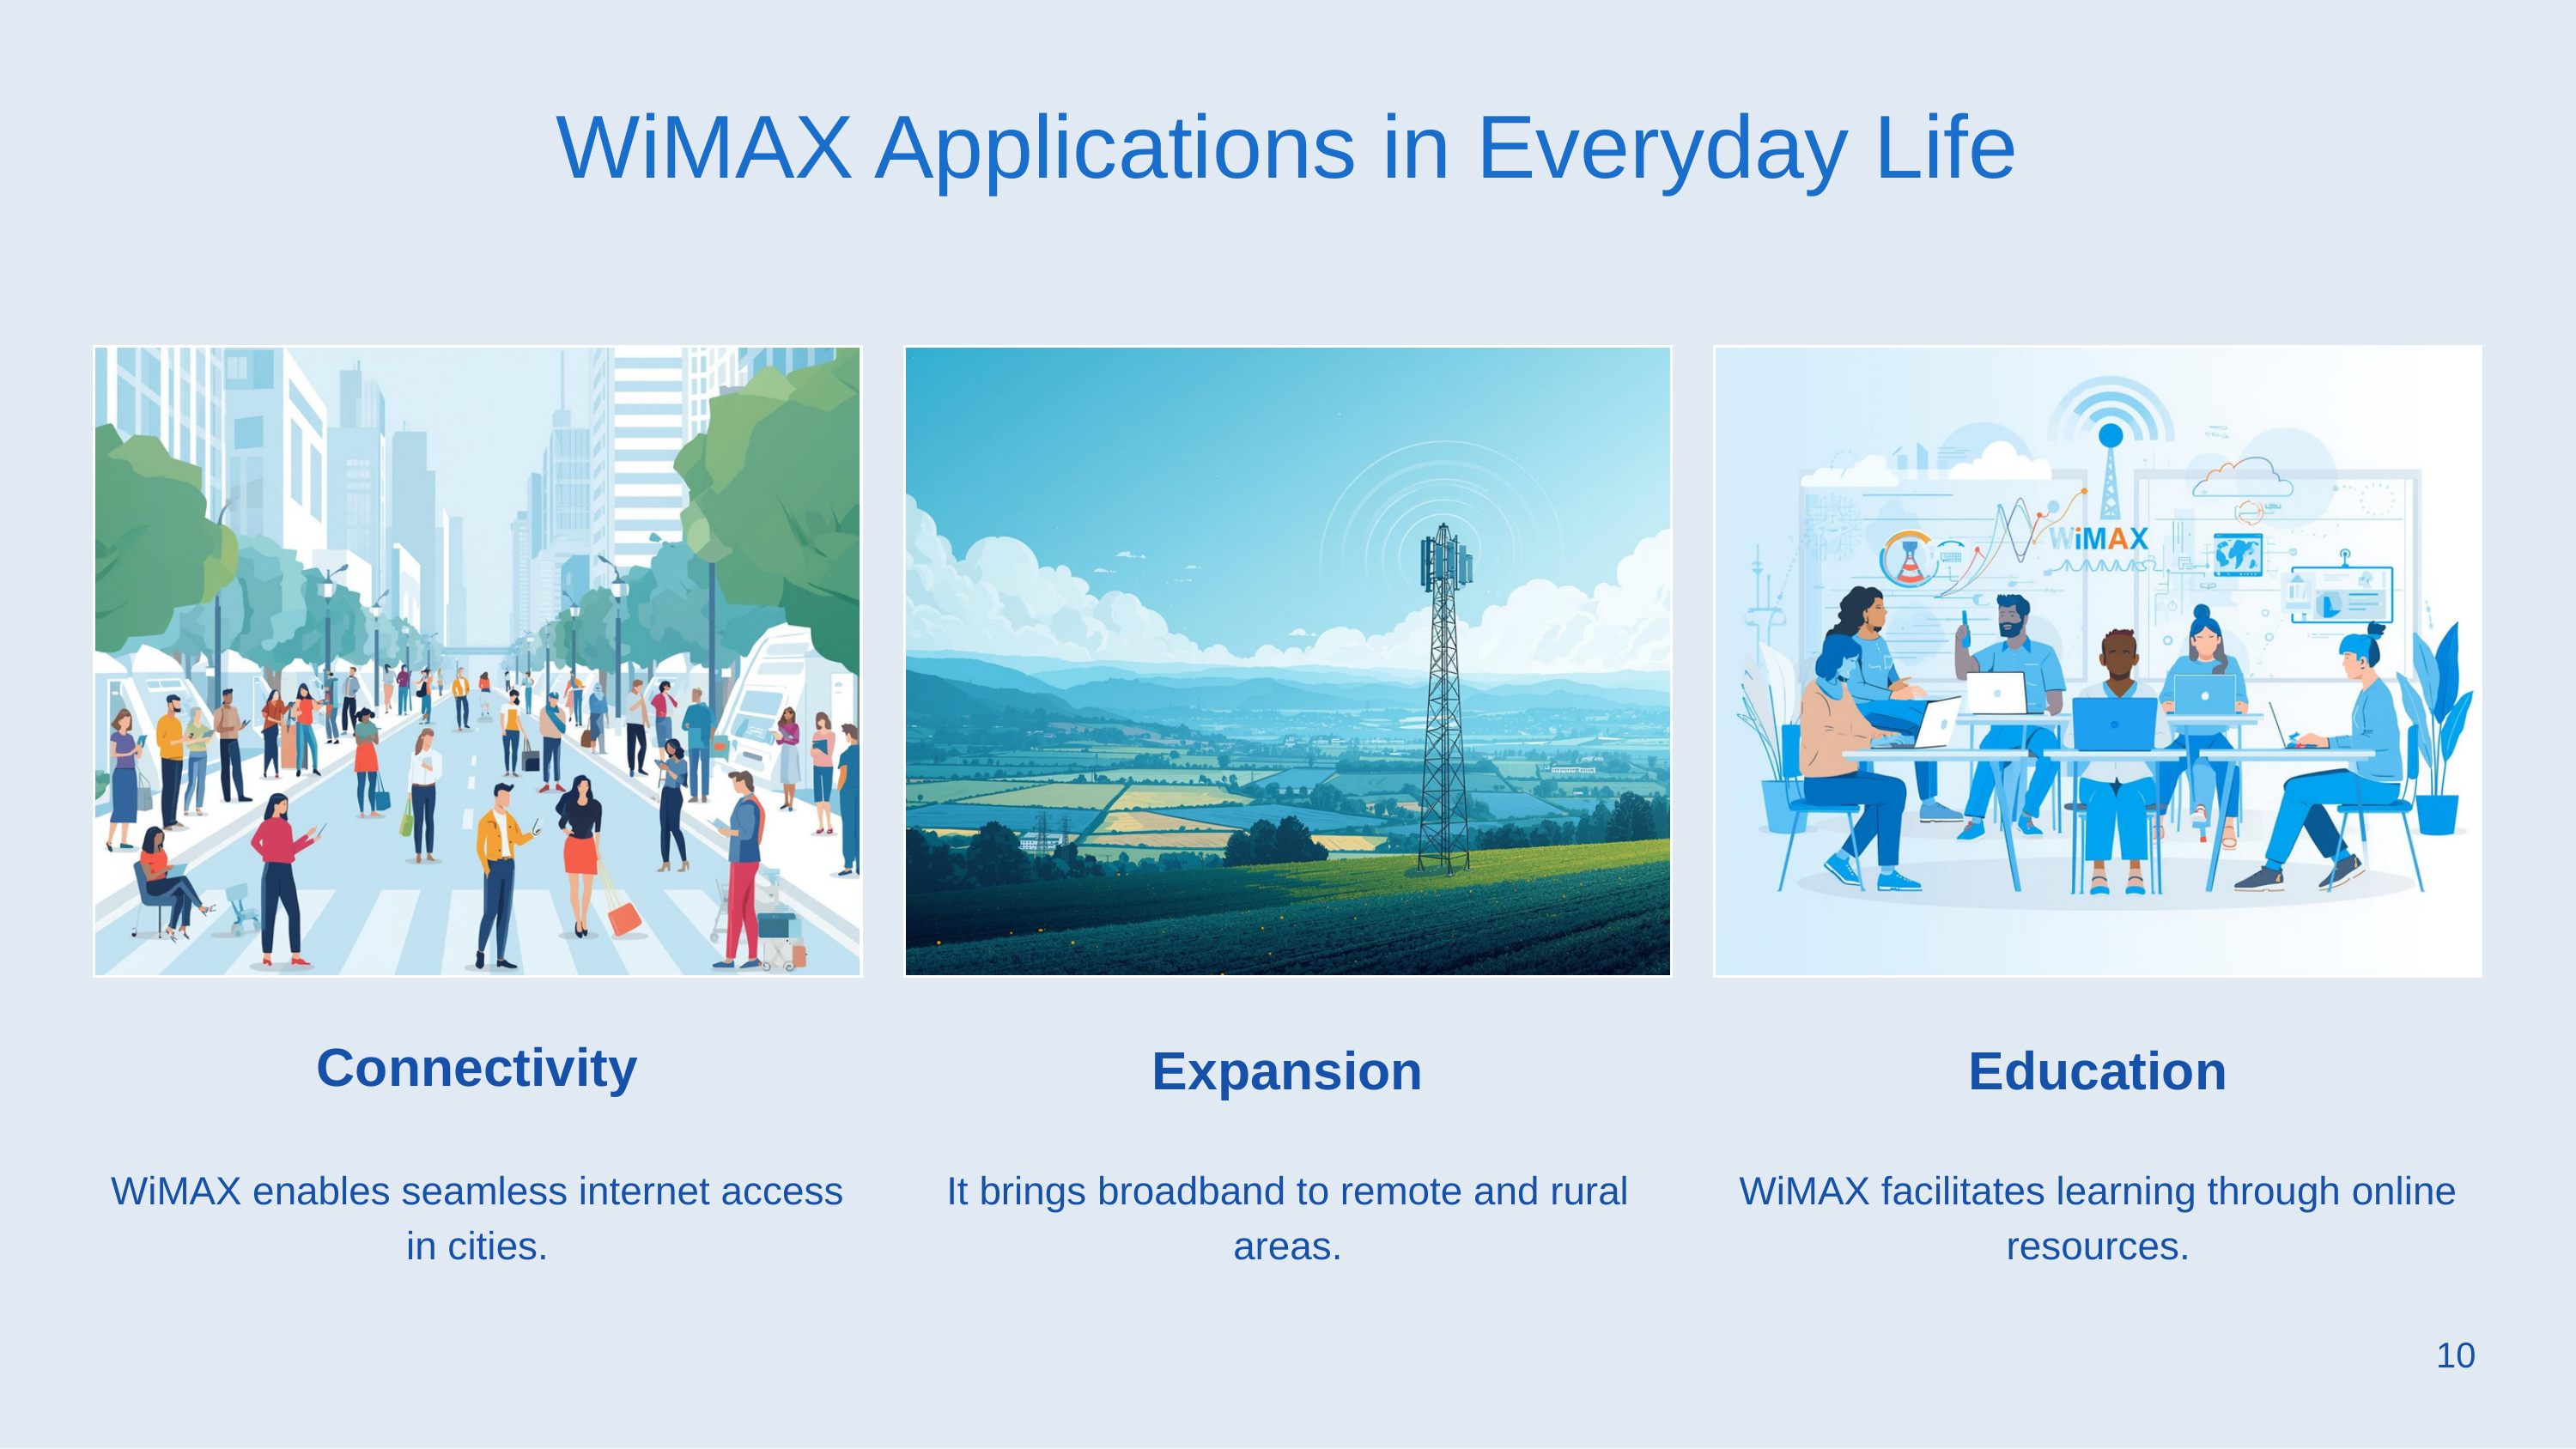

WiMAX Applications in Everyday Life

Connectivity
WiMAX enables seamless internet access in cities.
Expansion
It brings broadband to remote and rural areas.
Education
WiMAX facilitates learning through online resources.
10